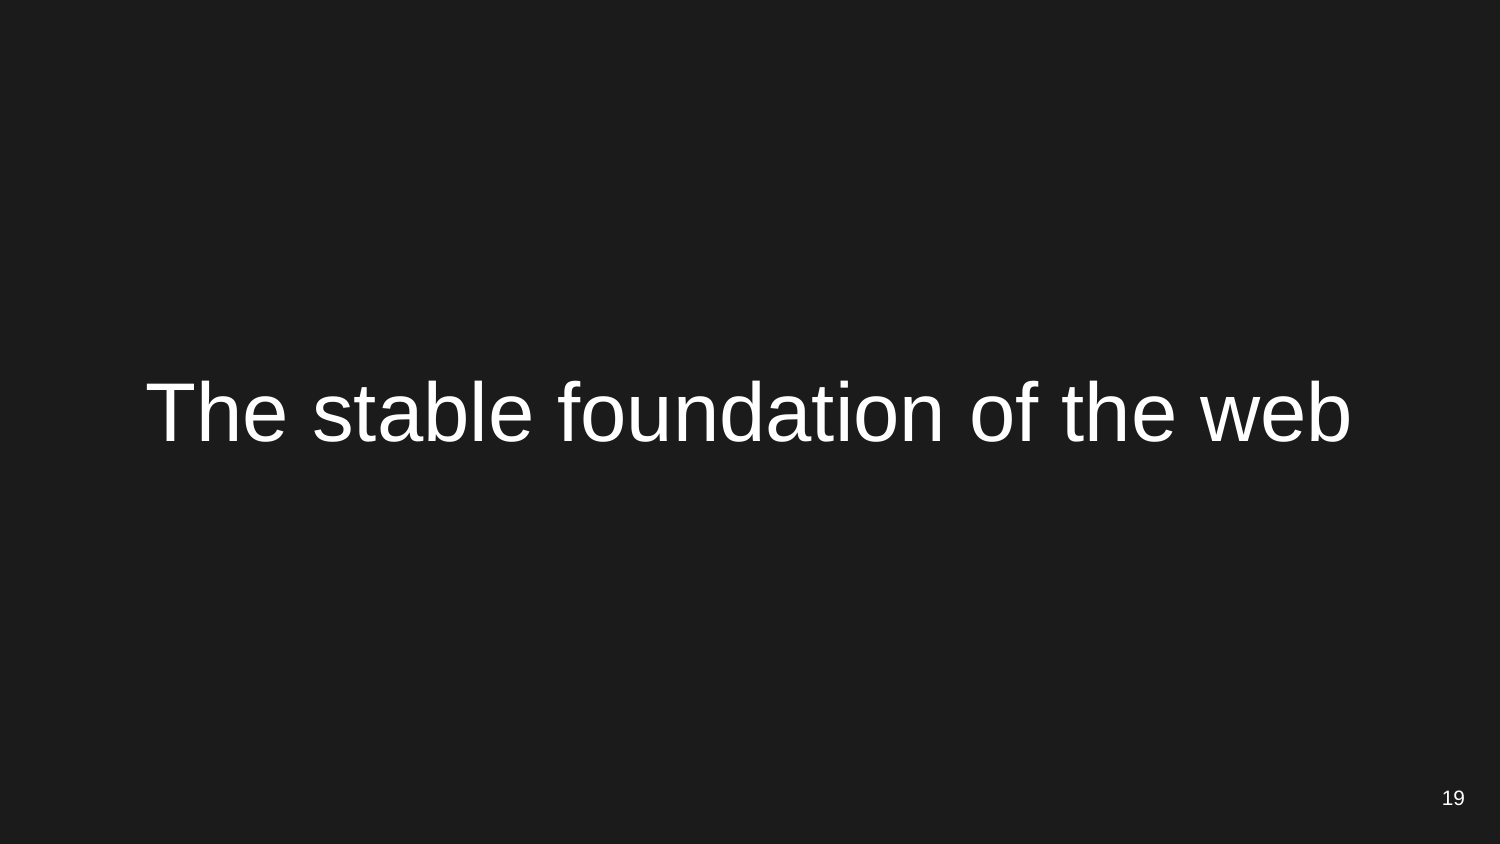

# The stable foundation of the web
19